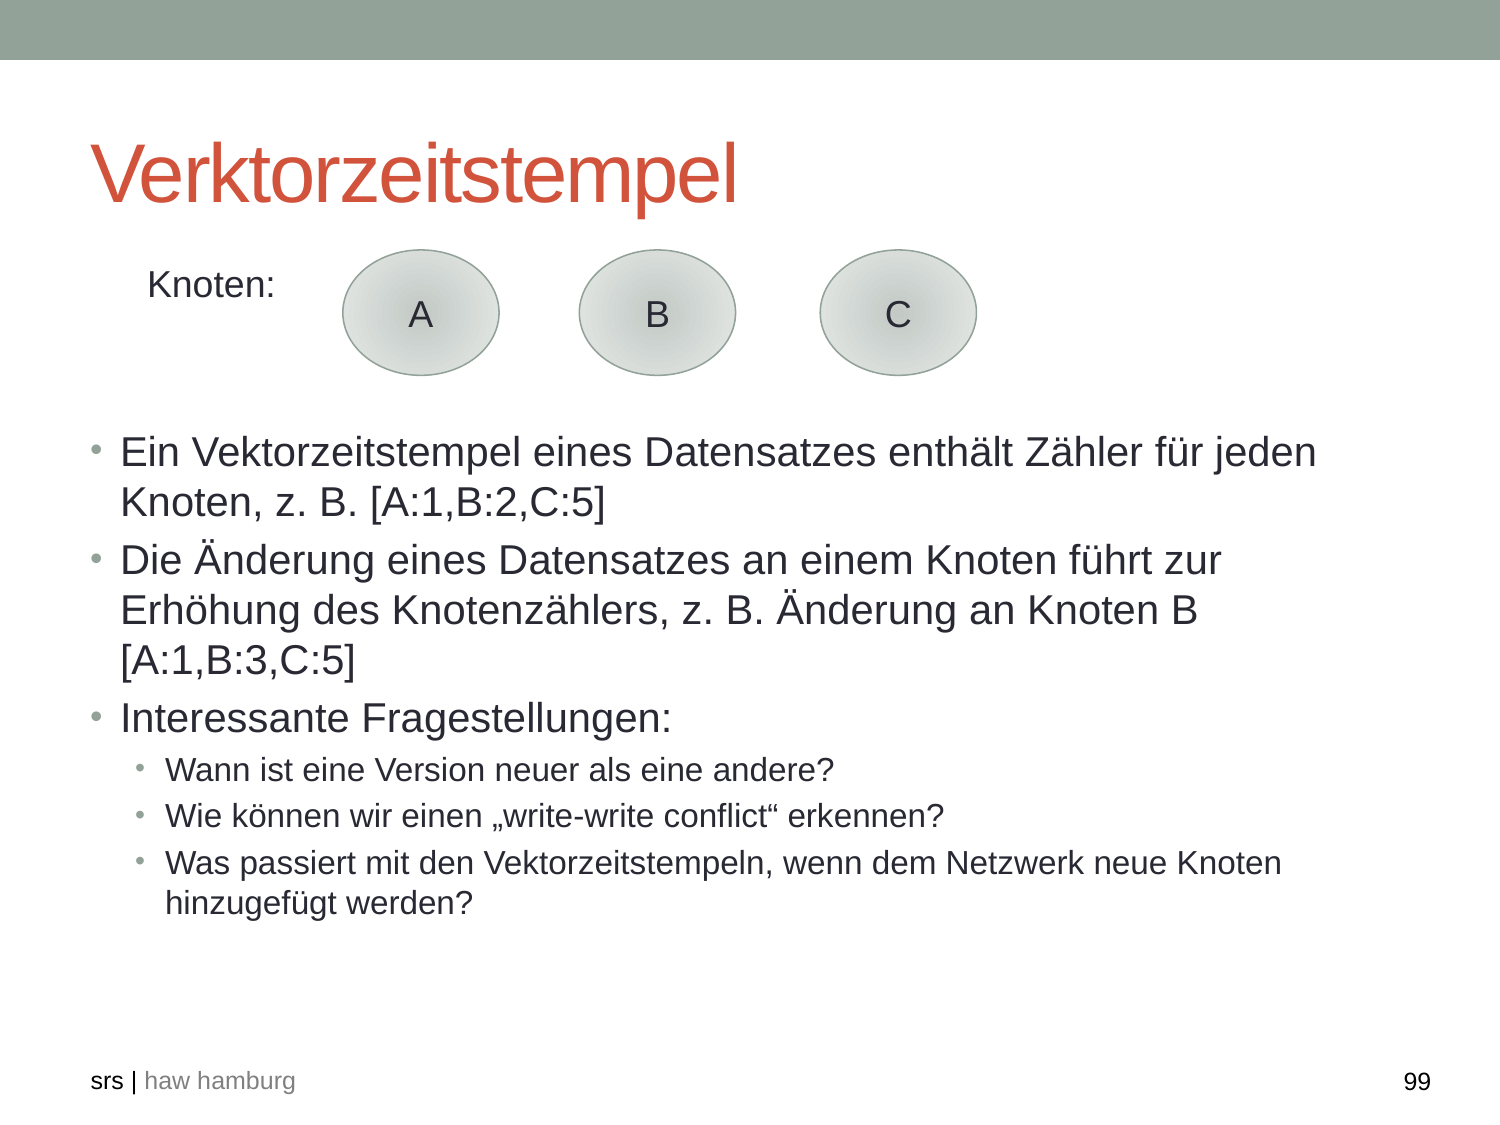

# Verktorzeitstempel
A
B
C
Knoten:
Ein Vektorzeitstempel eines Datensatzes enthält Zähler für jeden Knoten, z. B. [A:1,B:2,C:5]
Die Änderung eines Datensatzes an einem Knoten führt zur Erhöhung des Knotenzählers, z. B. Änderung an Knoten B [A:1,B:3,C:5]
Interessante Fragestellungen:
Wann ist eine Version neuer als eine andere?
Wie können wir einen „write-write conflict“ erkennen?
Was passiert mit den Vektorzeitstempeln, wenn dem Netzwerk neue Knoten hinzugefügt werden?